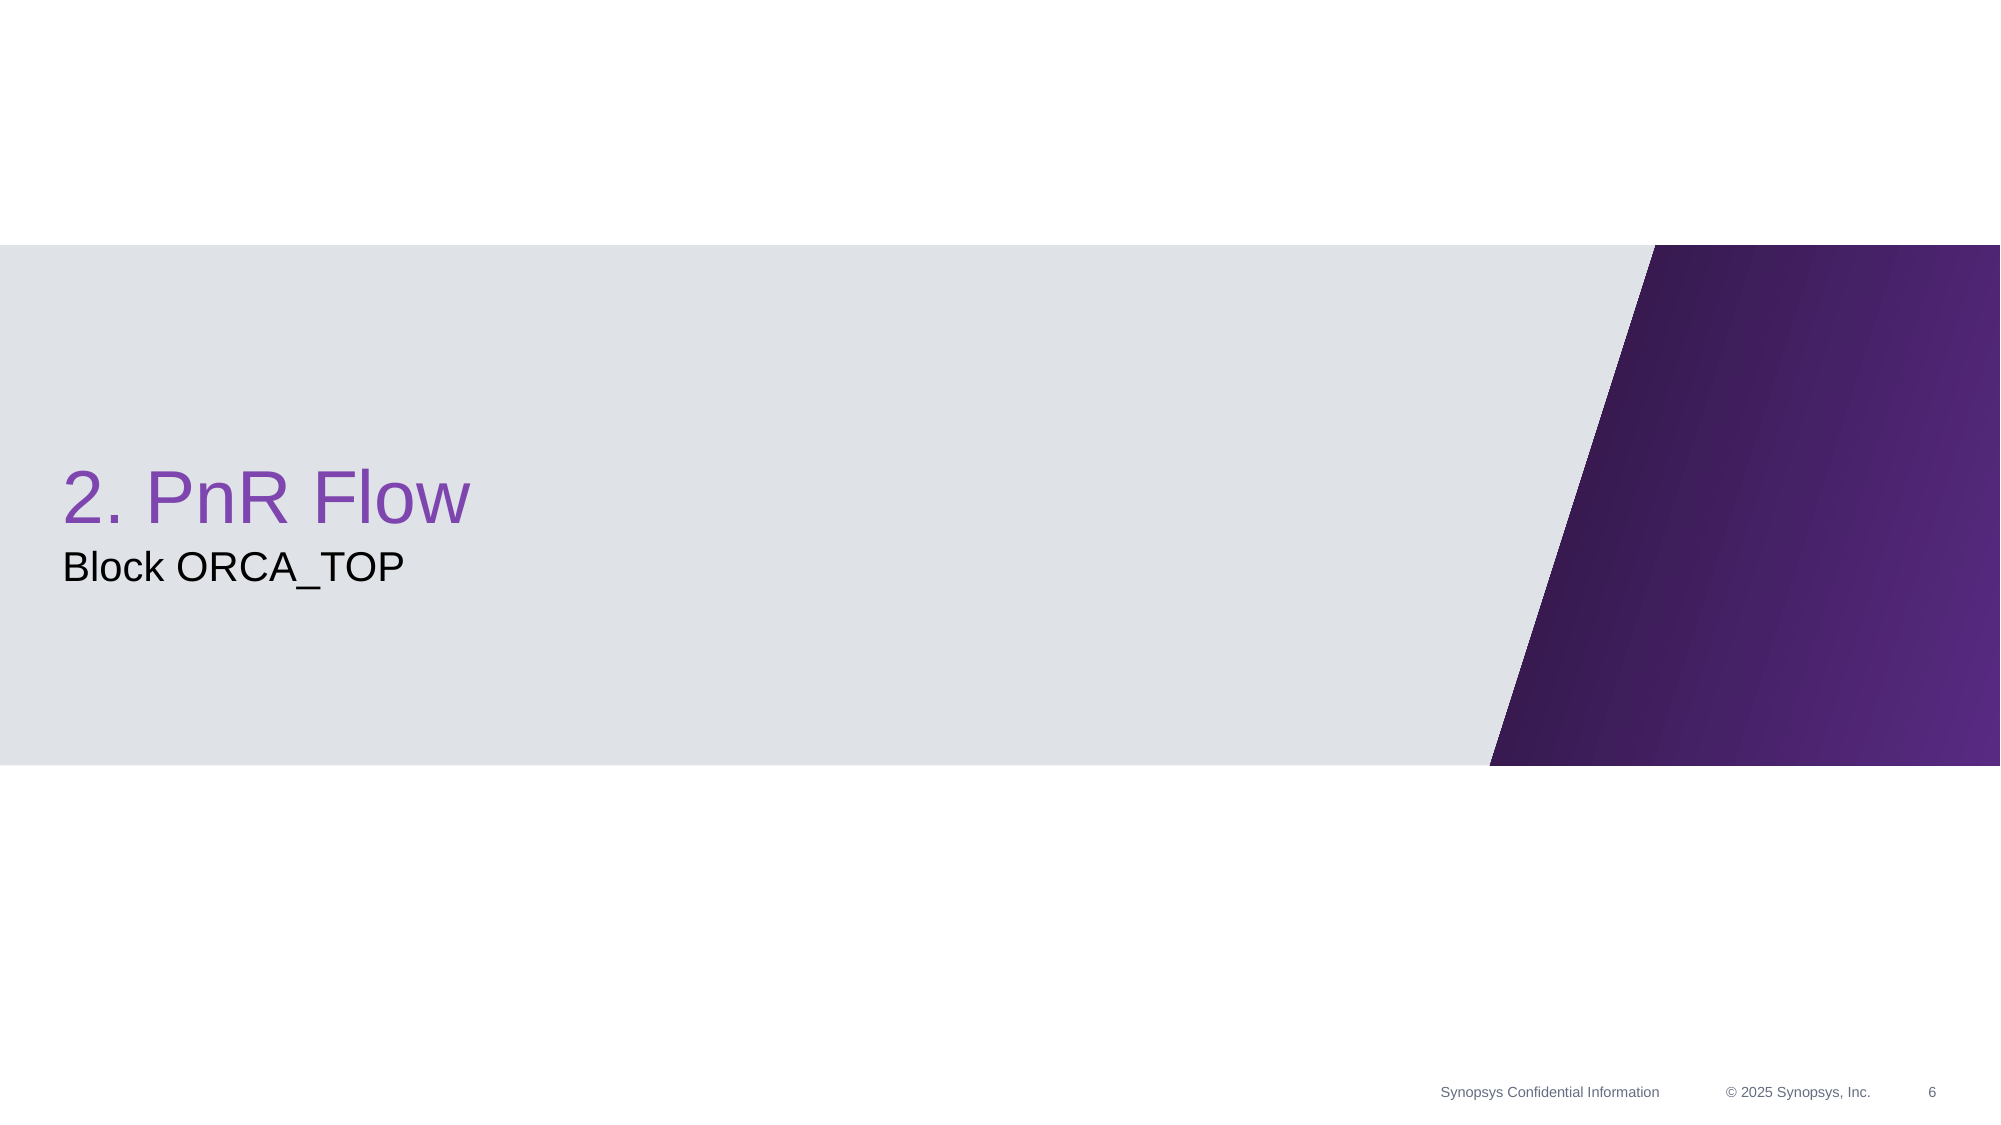

# 2. PnR Flow
Block ORCA_TOP
Synopsys Confidential Information